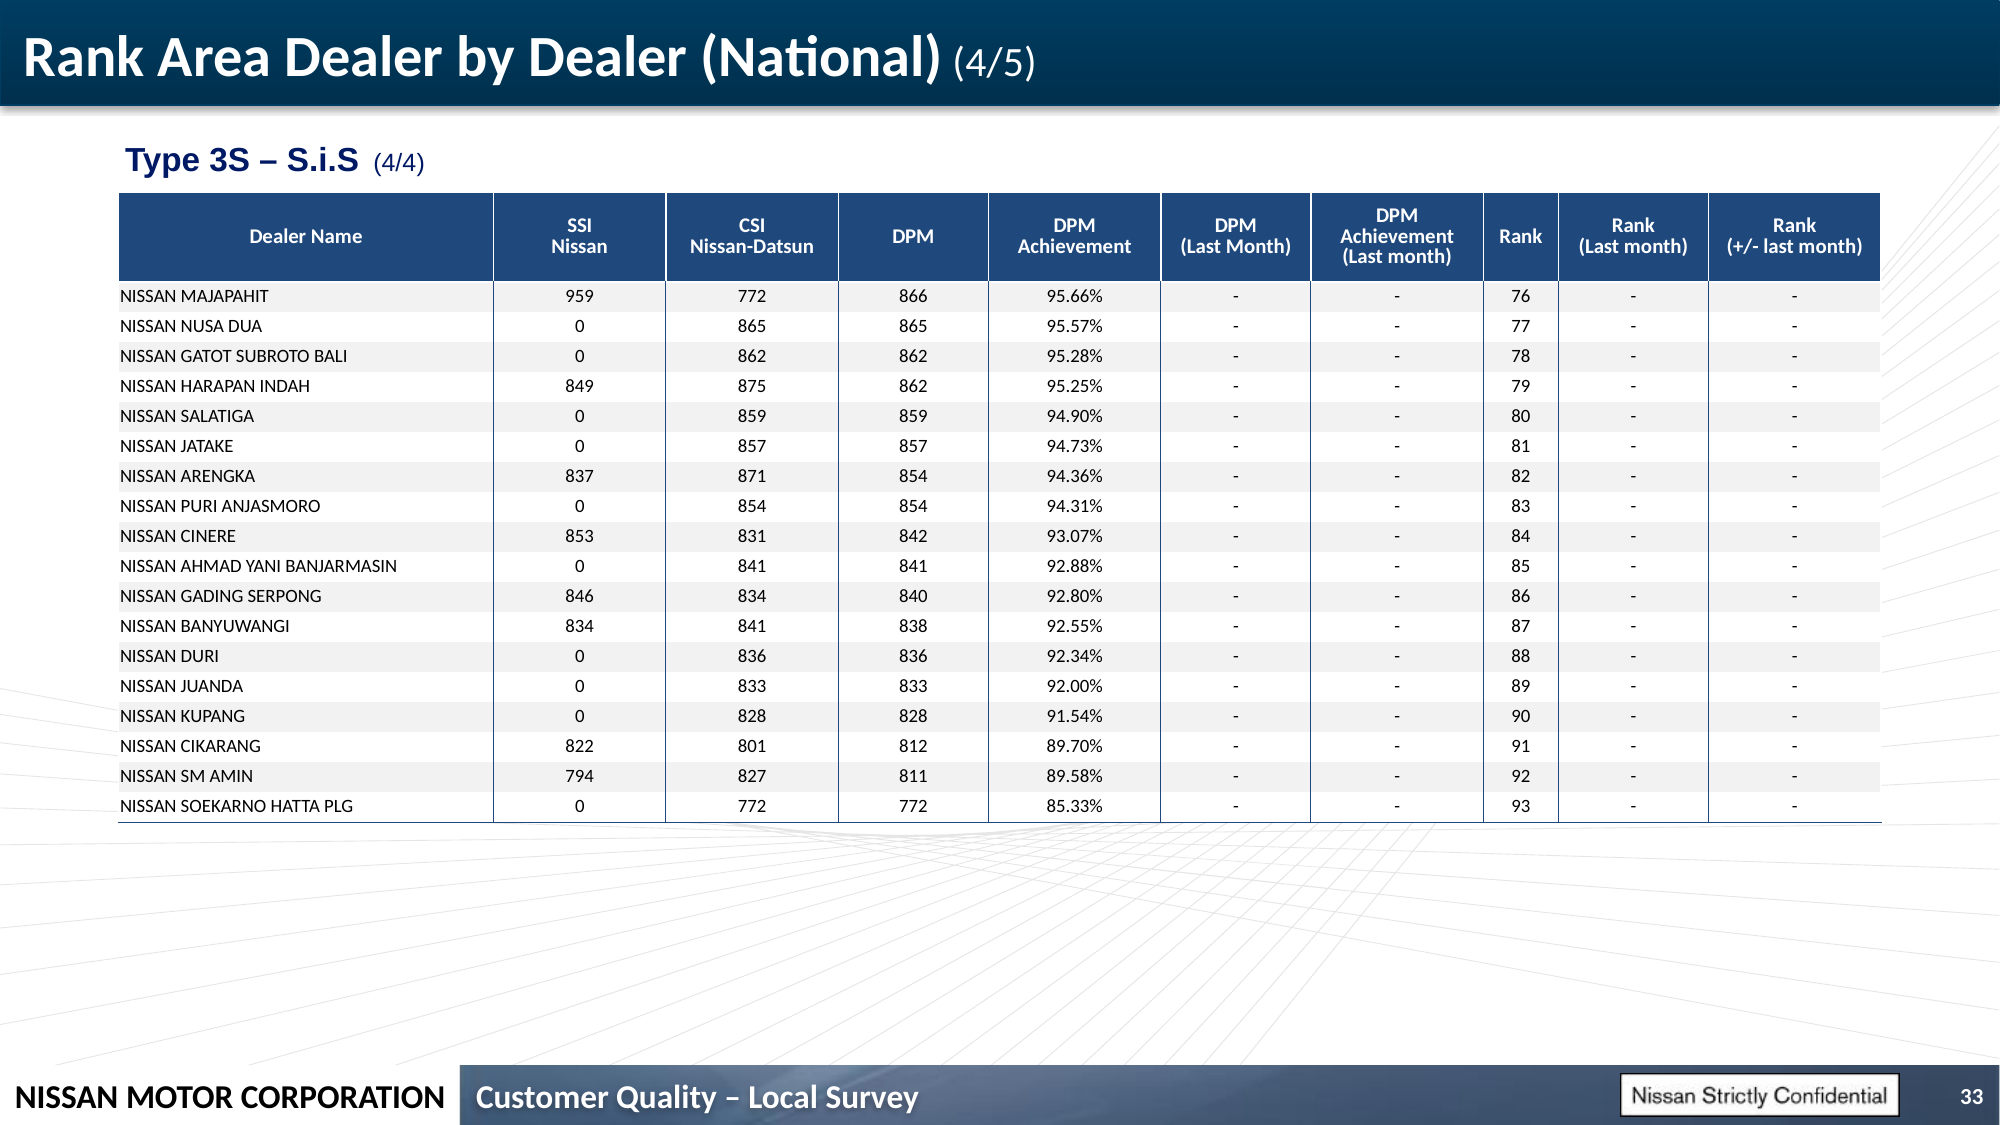

# Rank Area Dealer by Dealer (National) (4/5)
Type 3S – S.i.S  (4/4)
| Dealer Name | SSI Nissan | CSI Nissan-Datsun | DPM | DPM Achievement | DPM (Last Month) | DPM Achievement (Last month) | Rank | Rank (Last month) | Rank (+/- last month) |
| --- | --- | --- | --- | --- | --- | --- | --- | --- | --- |
| NISSAN MAJAPAHIT | 959 | 772 | 866 | 95.66% | - | - | 76 | - | - |
| NISSAN NUSA DUA | 0 | 865 | 865 | 95.57% | - | - | 77 | - | - |
| NISSAN GATOT SUBROTO BALI | 0 | 862 | 862 | 95.28% | - | - | 78 | - | - |
| NISSAN HARAPAN INDAH | 849 | 875 | 862 | 95.25% | - | - | 79 | - | - |
| NISSAN SALATIGA | 0 | 859 | 859 | 94.90% | - | - | 80 | - | - |
| NISSAN JATAKE | 0 | 857 | 857 | 94.73% | - | - | 81 | - | - |
| NISSAN ARENGKA | 837 | 871 | 854 | 94.36% | - | - | 82 | - | - |
| NISSAN PURI ANJASMORO | 0 | 854 | 854 | 94.31% | - | - | 83 | - | - |
| NISSAN CINERE | 853 | 831 | 842 | 93.07% | - | - | 84 | - | - |
| NISSAN AHMAD YANI BANJARMASIN | 0 | 841 | 841 | 92.88% | - | - | 85 | - | - |
| NISSAN GADING SERPONG | 846 | 834 | 840 | 92.80% | - | - | 86 | - | - |
| NISSAN BANYUWANGI | 834 | 841 | 838 | 92.55% | - | - | 87 | - | - |
| NISSAN DURI | 0 | 836 | 836 | 92.34% | - | - | 88 | - | - |
| NISSAN JUANDA | 0 | 833 | 833 | 92.00% | - | - | 89 | - | - |
| NISSAN KUPANG | 0 | 828 | 828 | 91.54% | - | - | 90 | - | - |
| NISSAN CIKARANG | 822 | 801 | 812 | 89.70% | - | - | 91 | - | - |
| NISSAN SM AMIN | 794 | 827 | 811 | 89.58% | - | - | 92 | - | - |
| NISSAN SOEKARNO HATTA PLG | 0 | 772 | 772 | 85.33% | - | - | 93 | - | - |
33